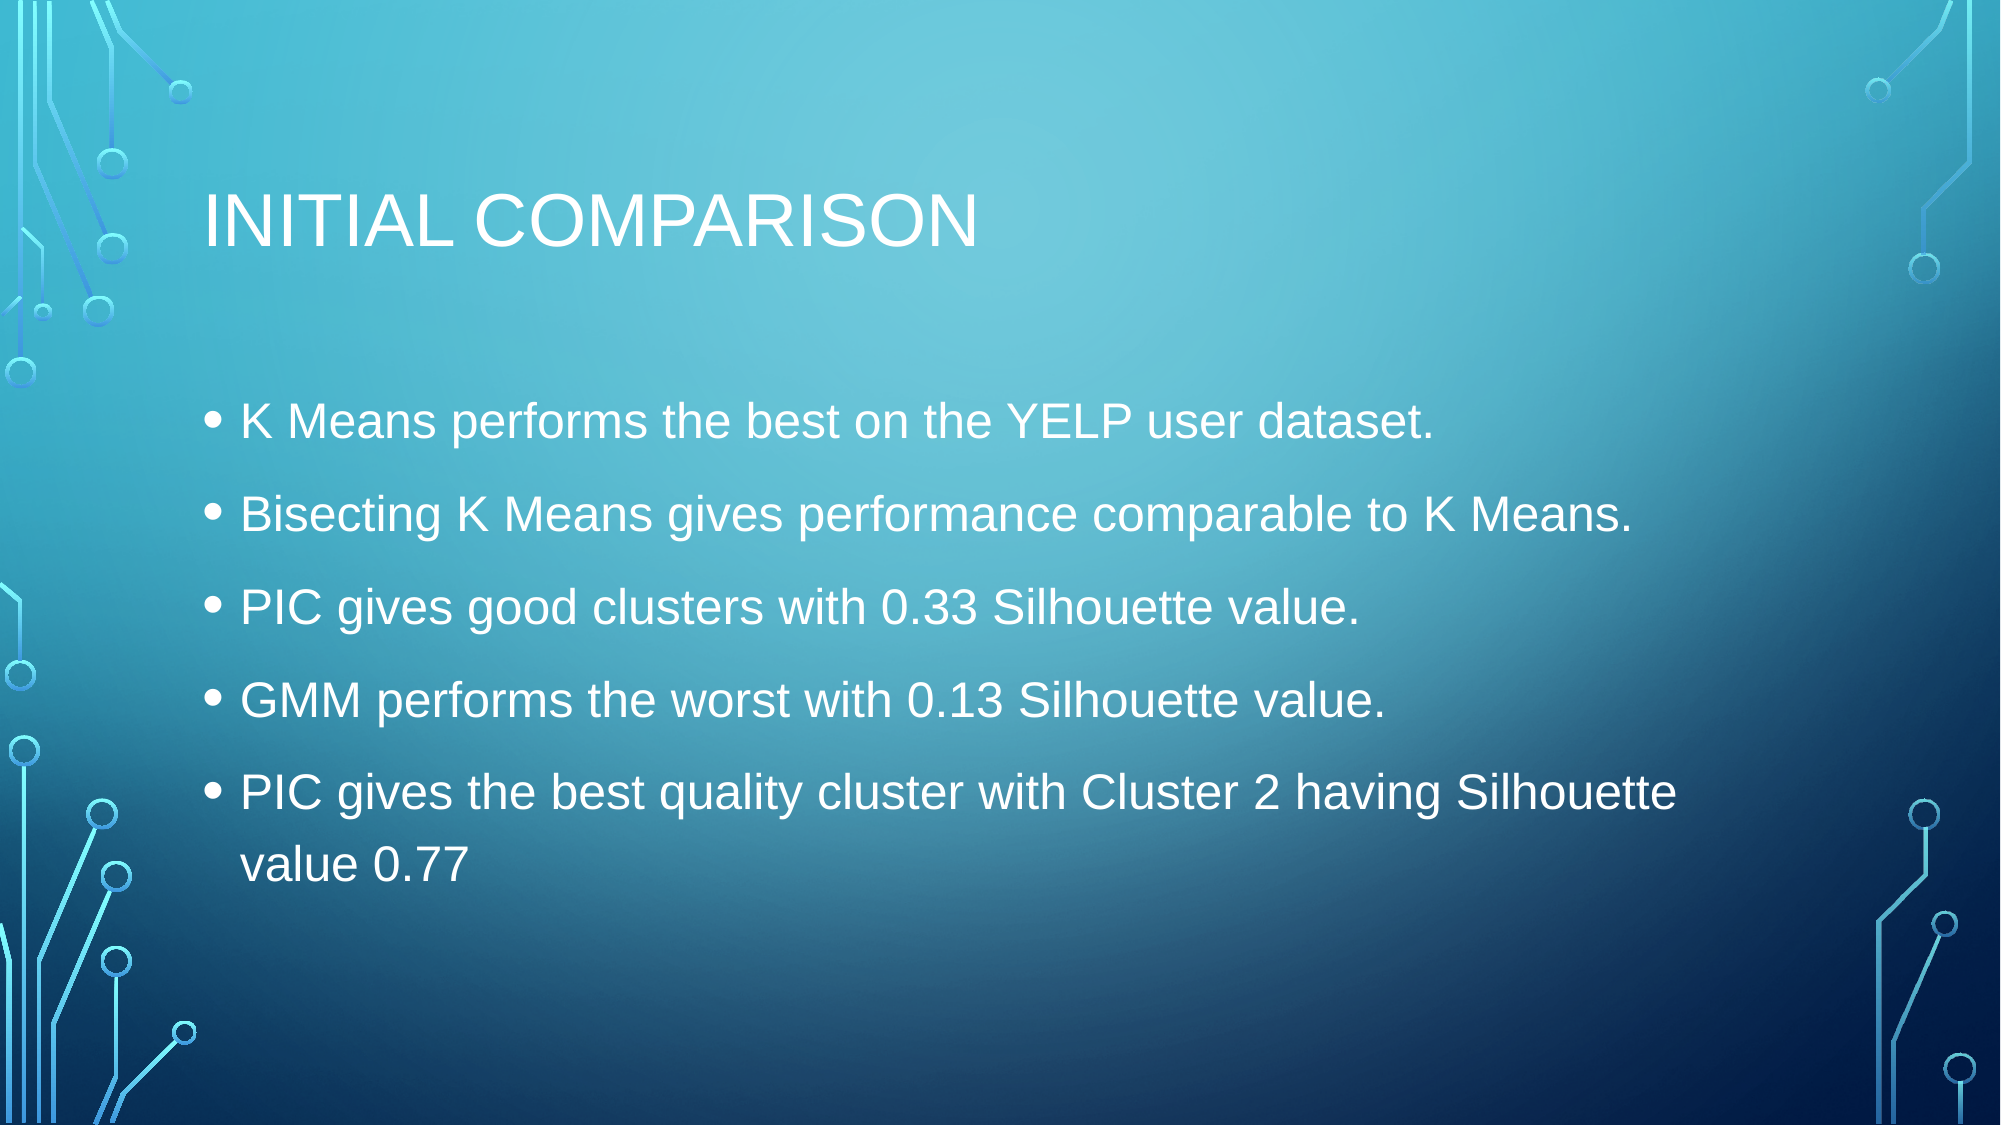

# Initial Comparison
K Means performs the best on the YELP user dataset.
Bisecting K Means gives performance comparable to K Means.
PIC gives good clusters with 0.33 Silhouette value.
GMM performs the worst with 0.13 Silhouette value.
PIC gives the best quality cluster with Cluster 2 having Silhouette value 0.77